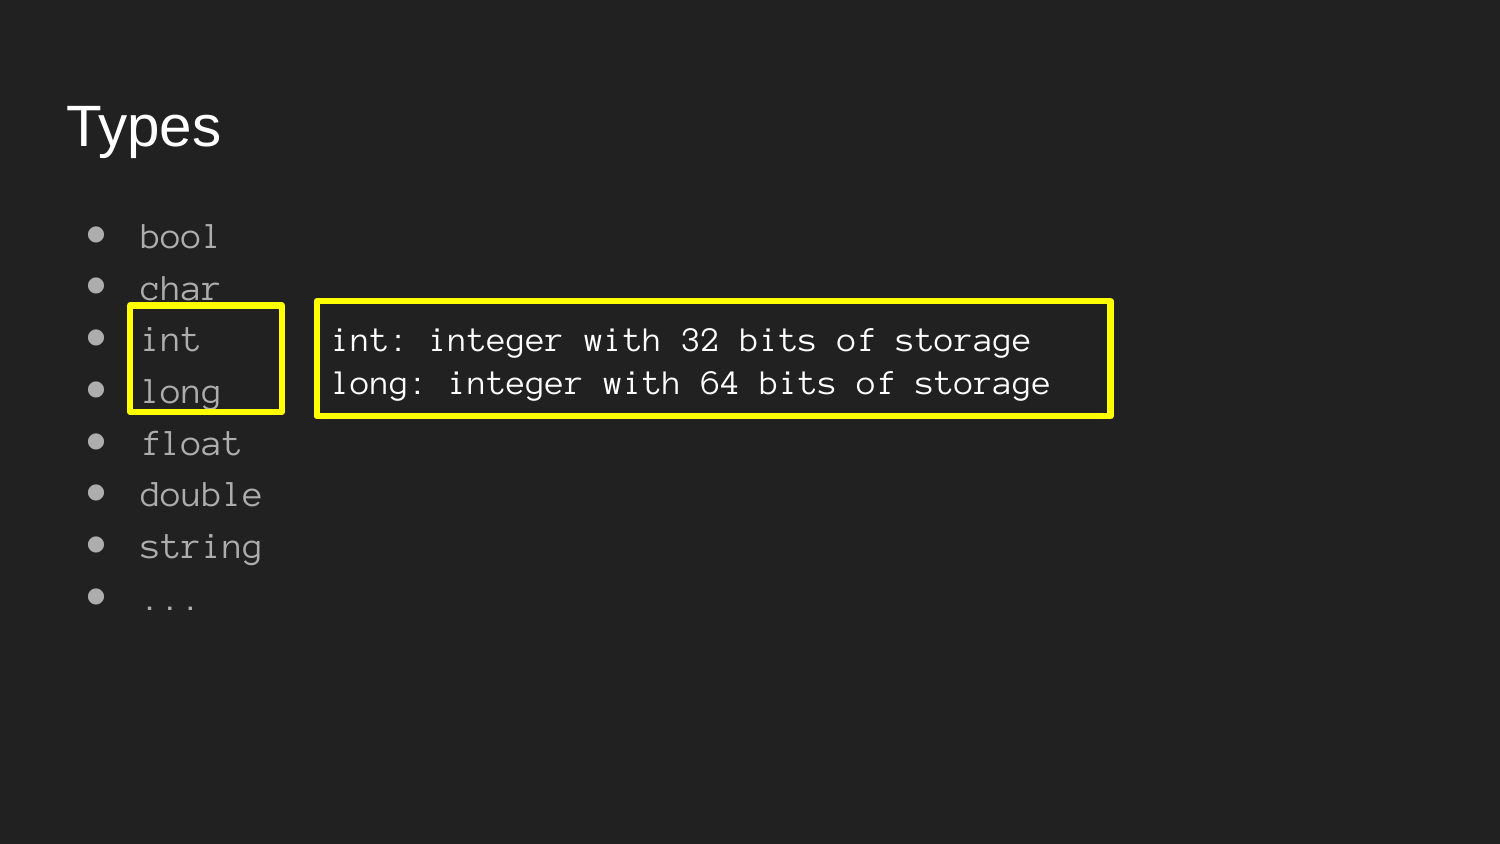

# Types
bool
char
int
long
float
double
string
...
int: integer with 32 bits of storage
long: integer with 64 bits of storage